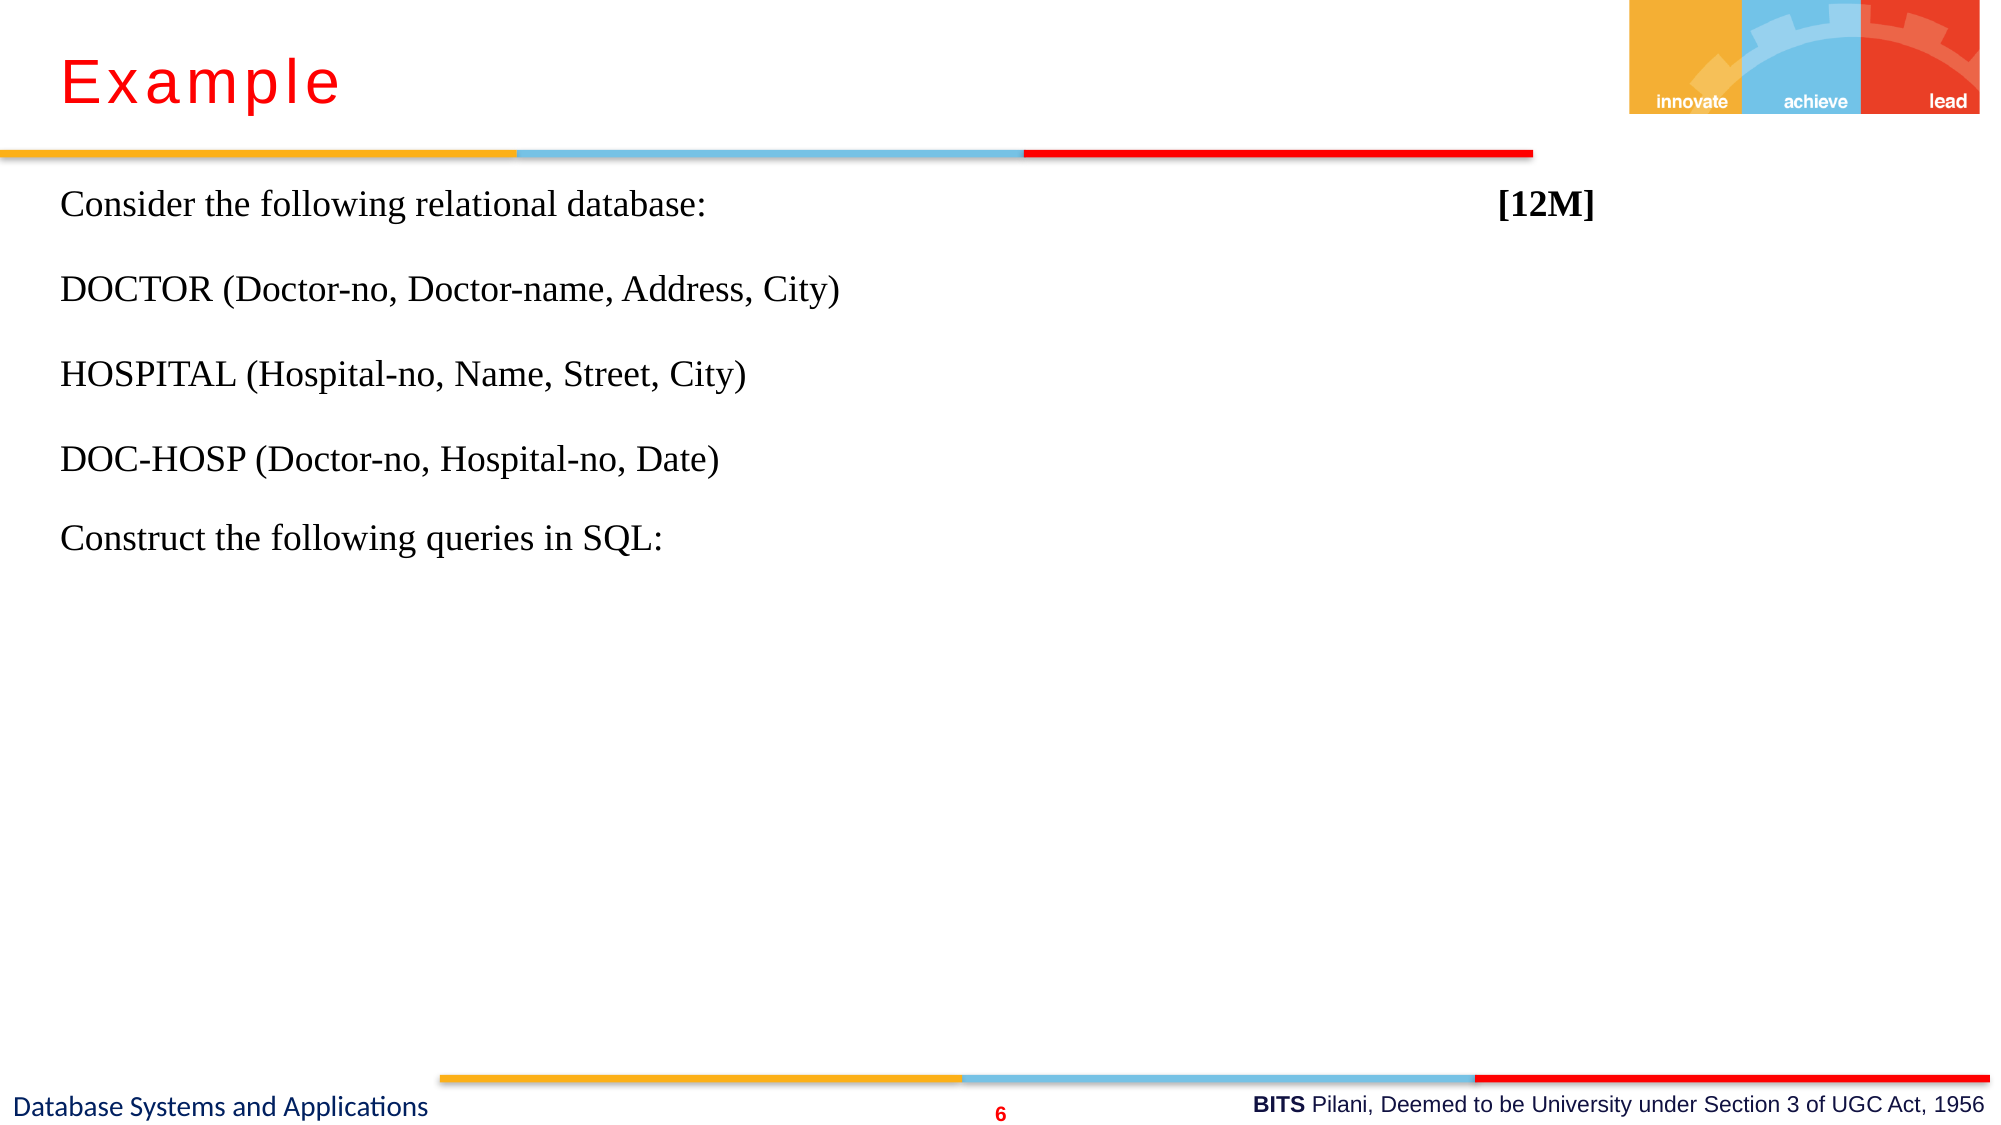

Example
Consider the following relational database:				                         [12M]
DOCTOR (Doctor-no, Doctor-name, Address, City)
HOSPITAL (Hospital-no, Name, Street, City)
DOC-HOSP (Doctor-no, Hospital-no, Date)
Construct the following queries in SQL: